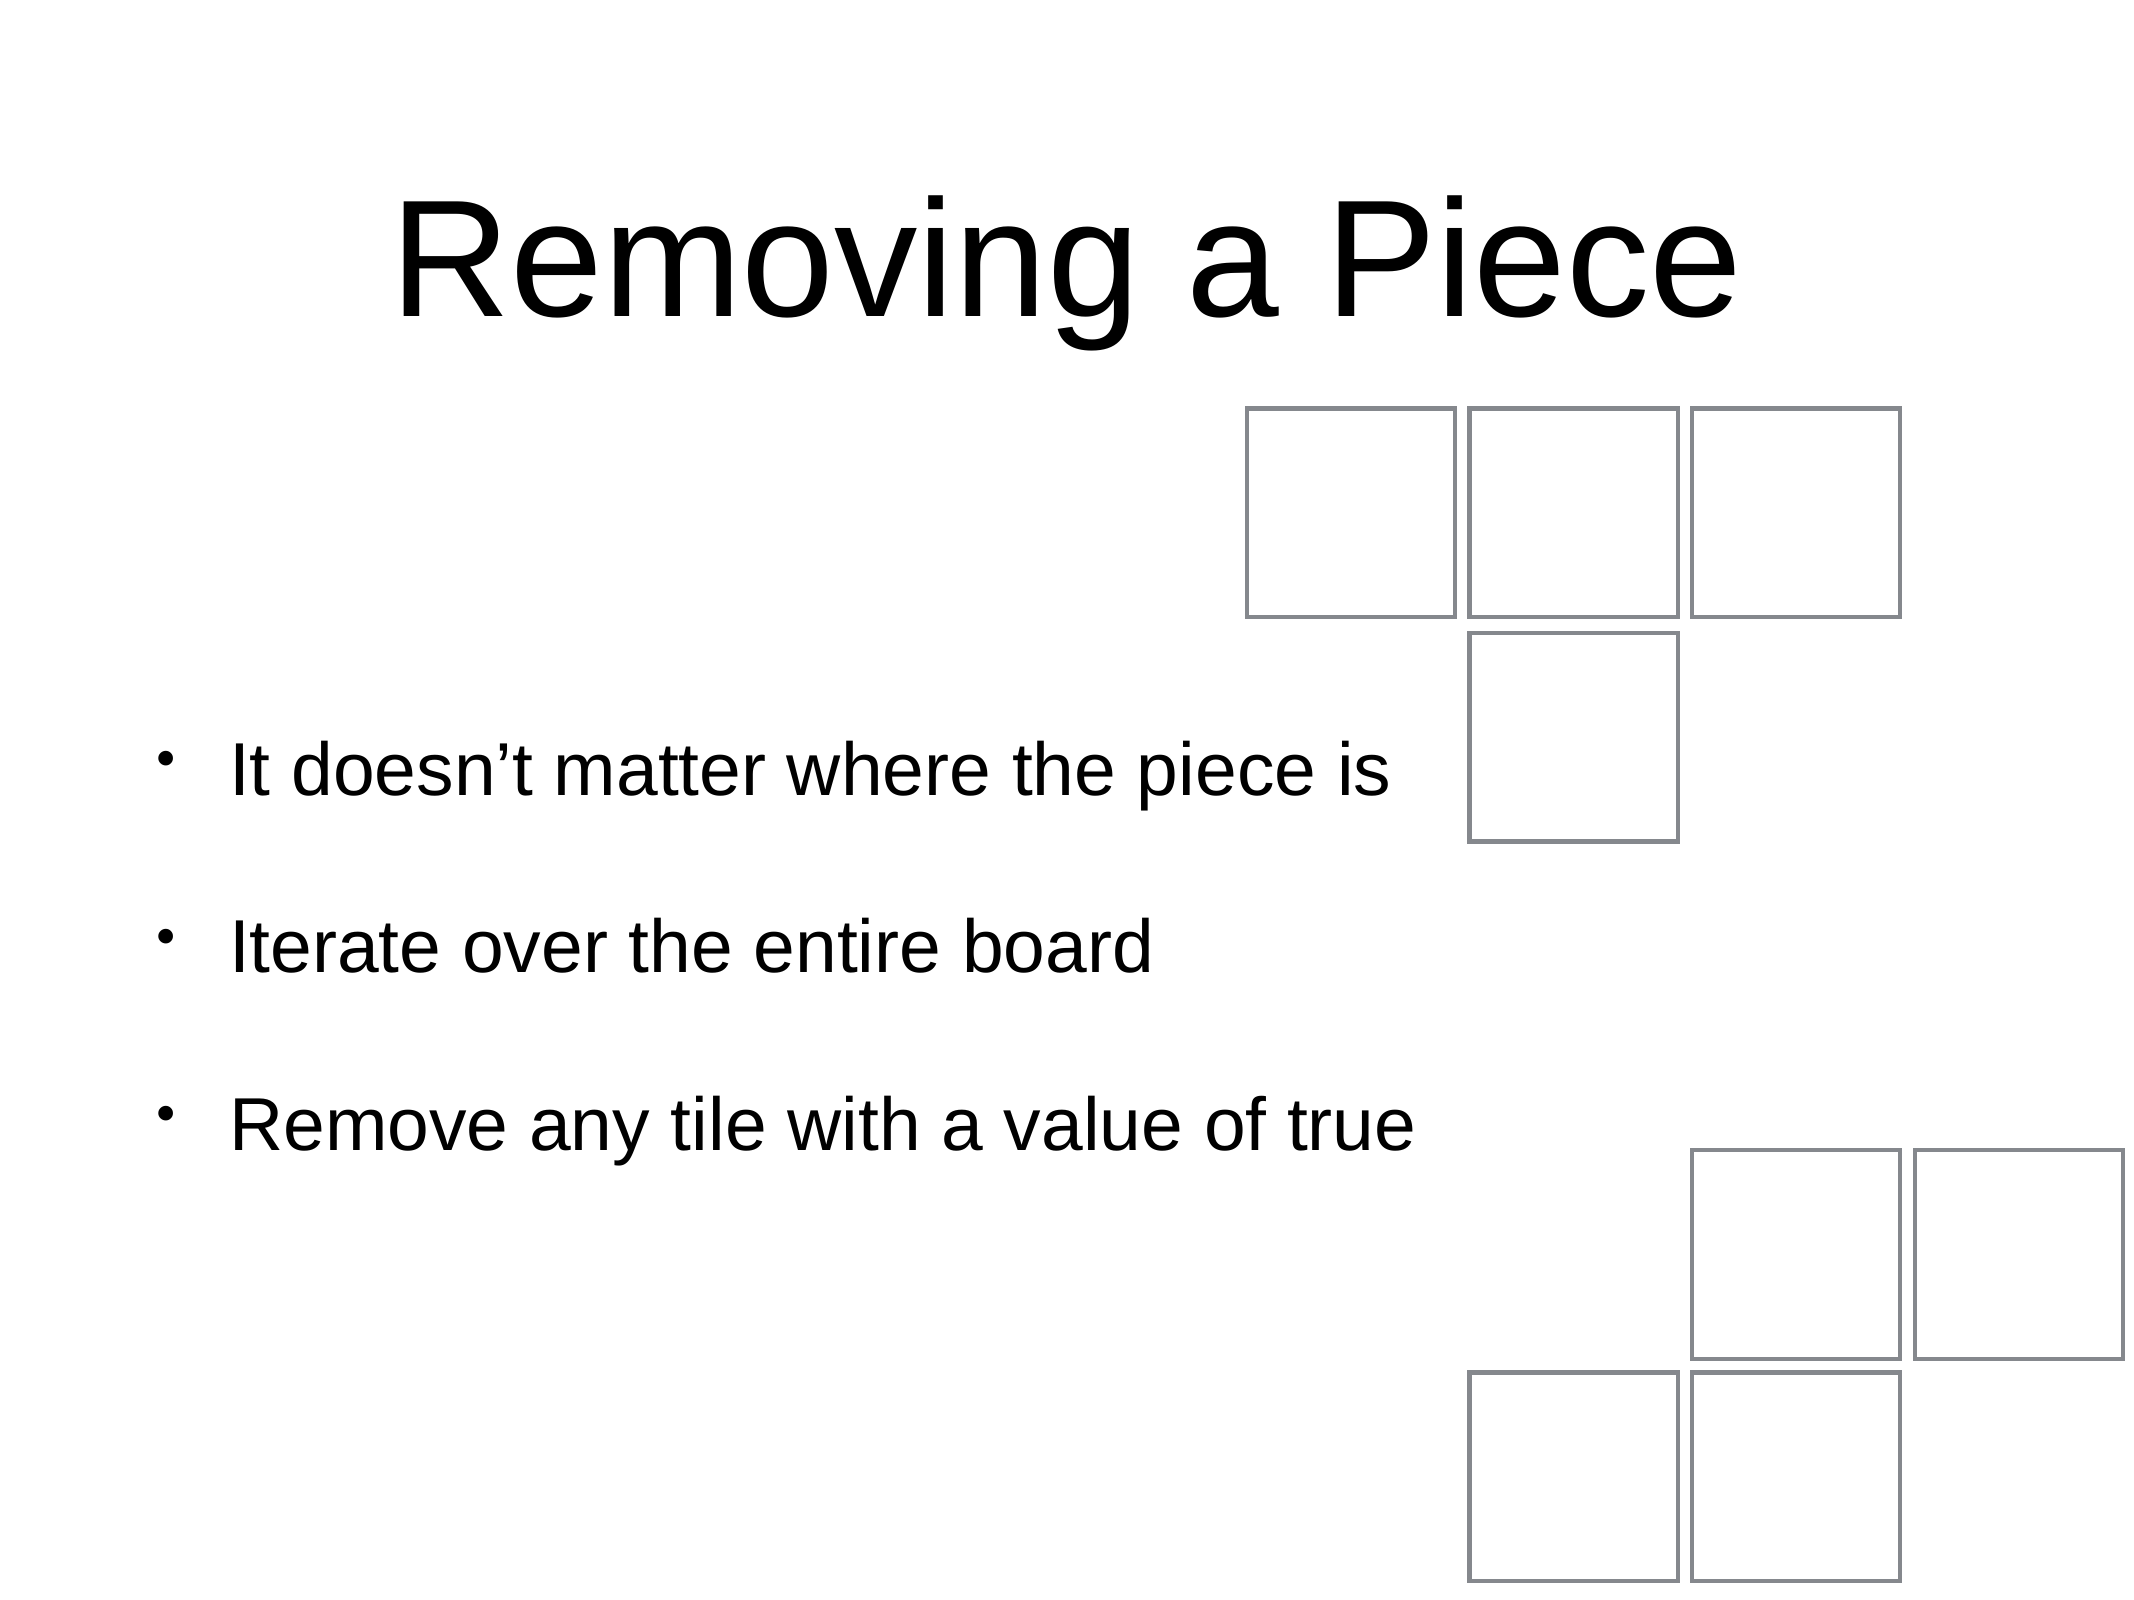

# Removing a Piece

It doesn’t matter where the piece is
Iterate over the entire board
Remove any tile with a value of true